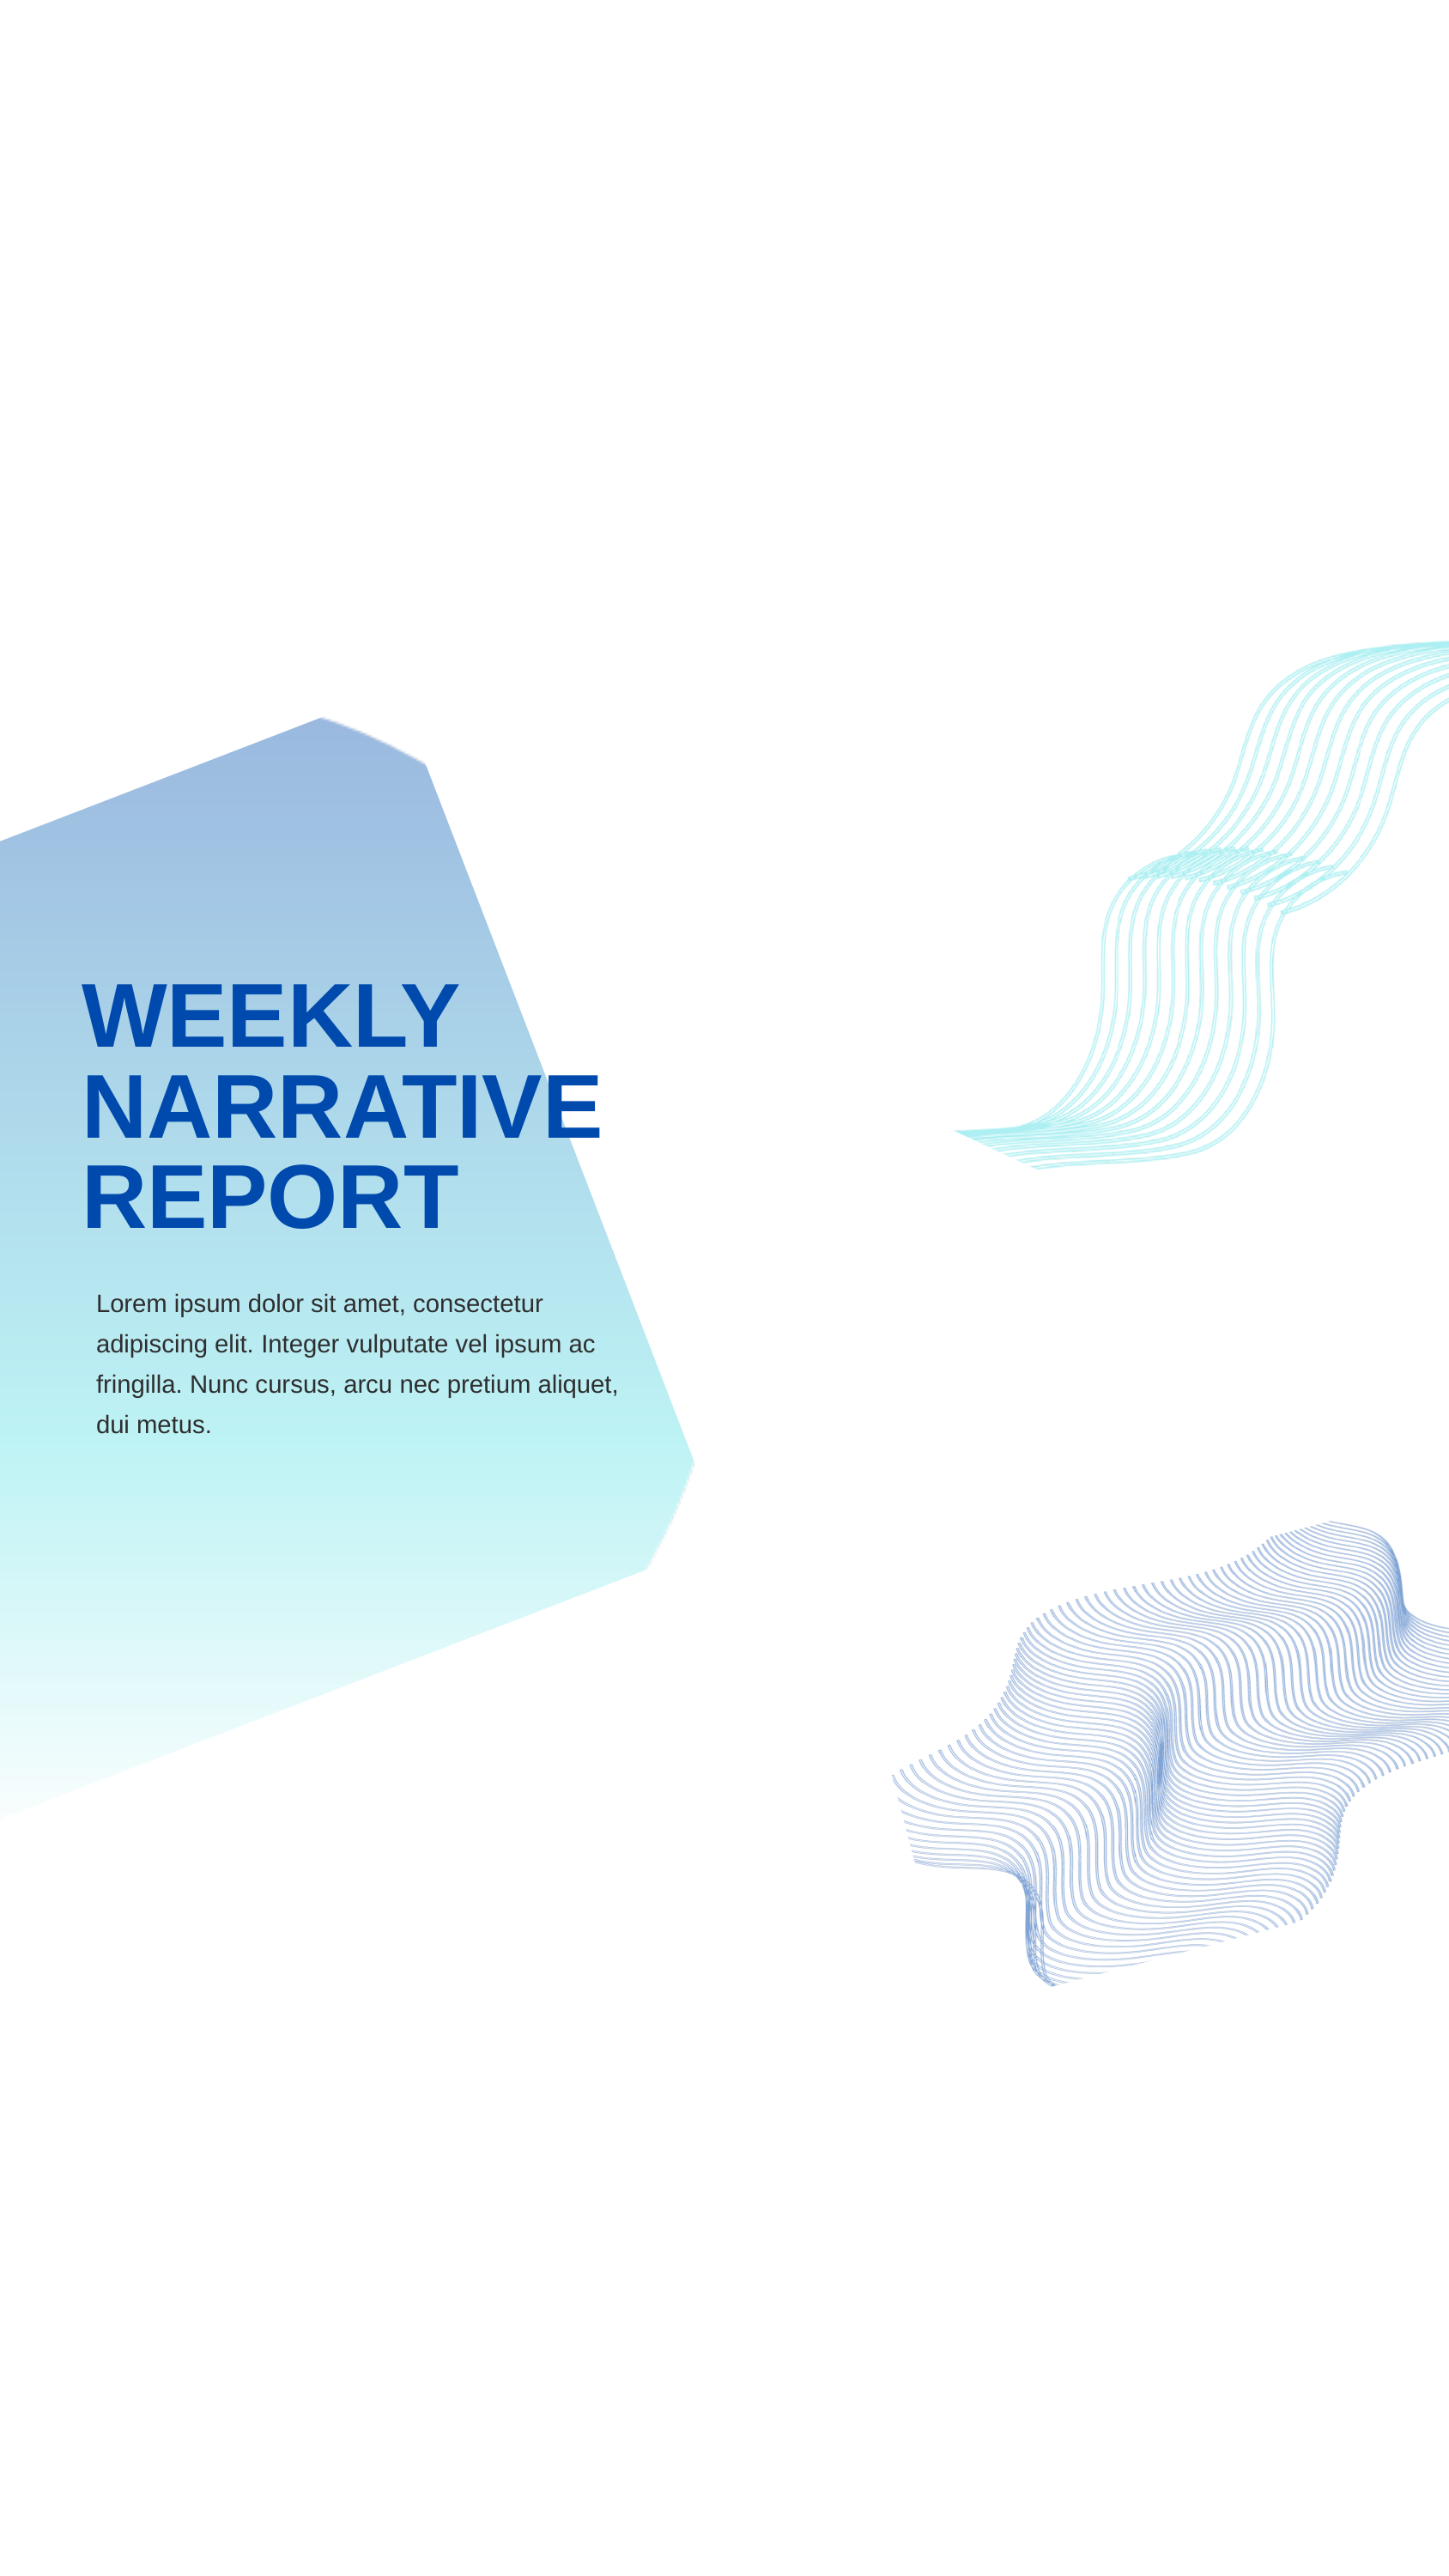

WEEKLY NARRATIVE REPORT
Lorem ipsum dolor sit amet, consectetur adipiscing elit. Integer vulputate vel ipsum ac fringilla. Nunc cursus, arcu nec pretium aliquet, dui metus.